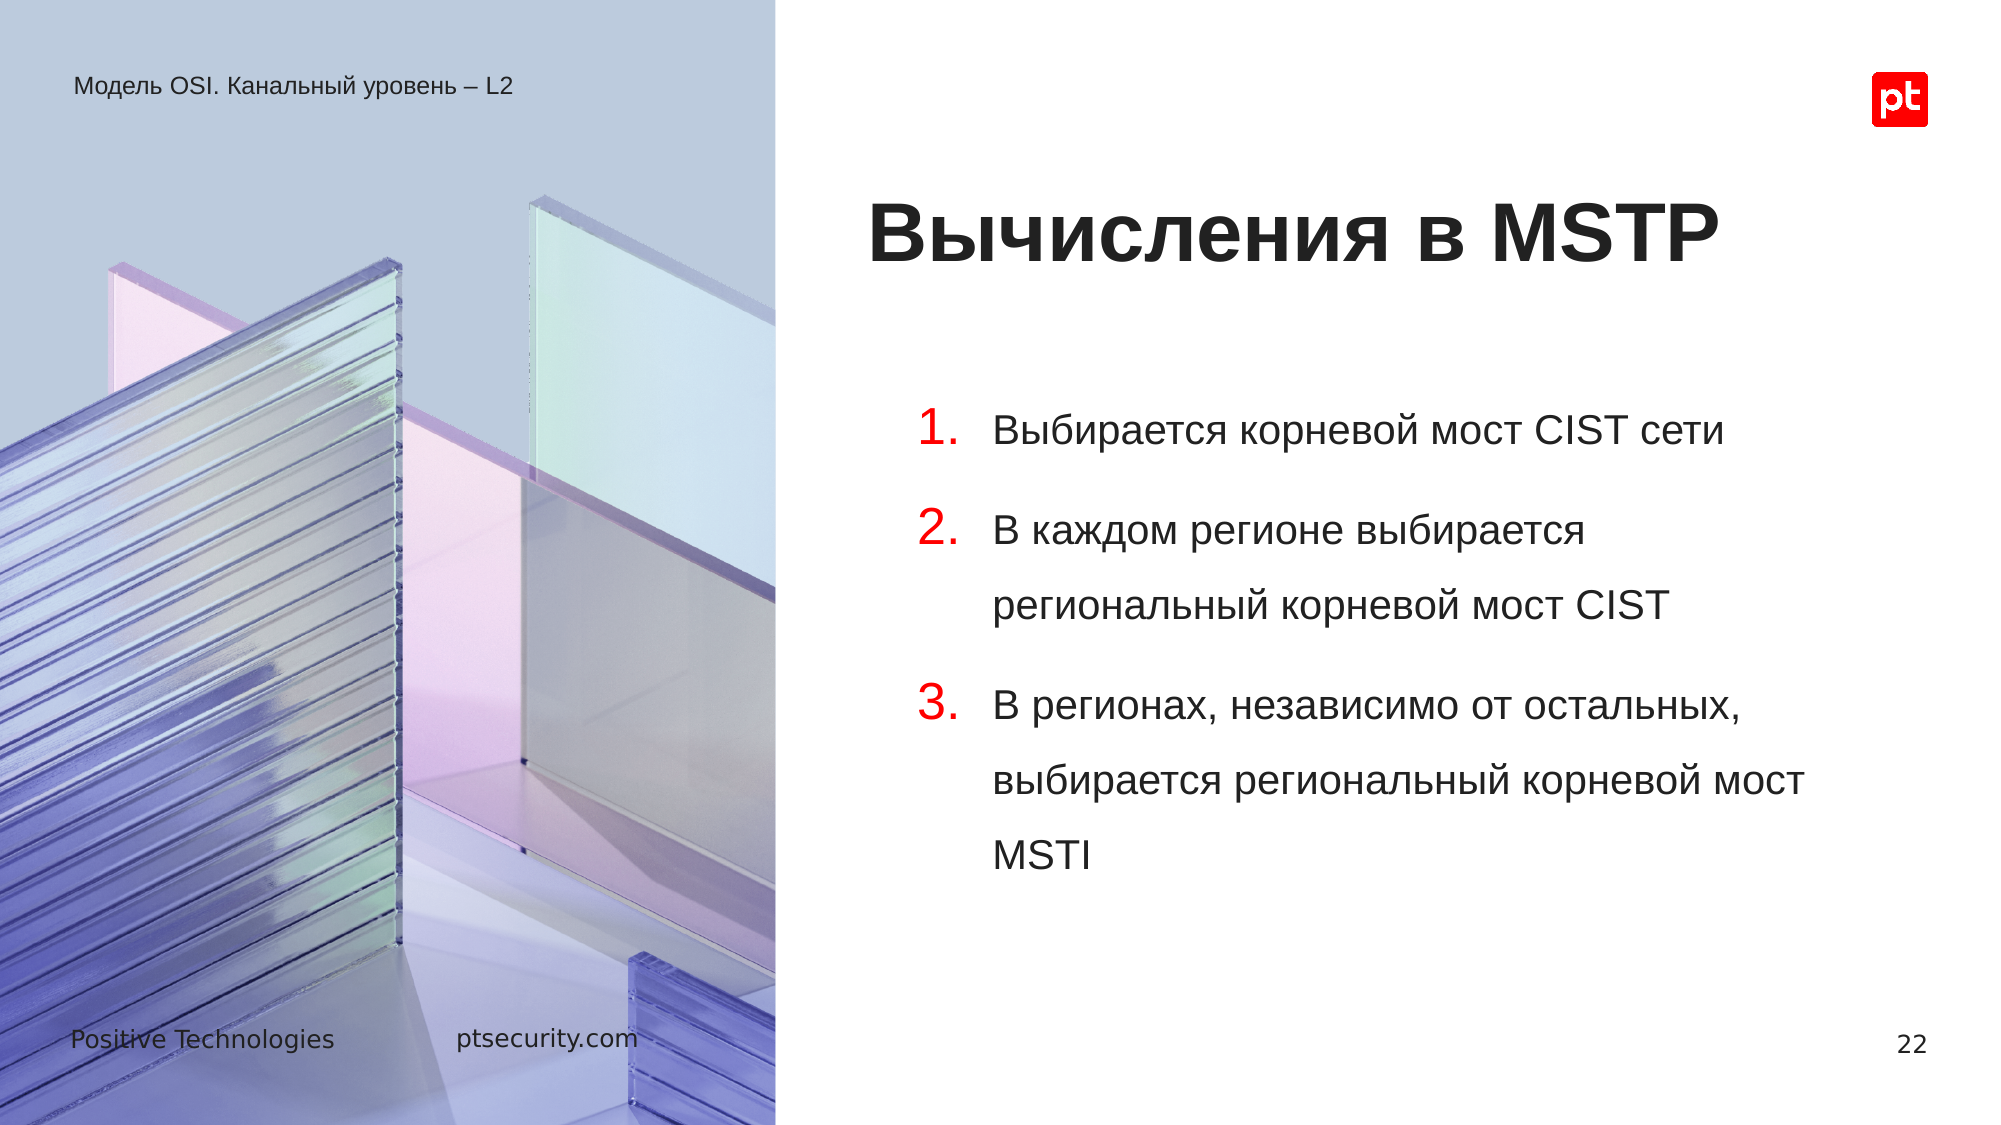

Модель OSI. Канальный уровень – L2
# Вычисления в MSTP
Выбирается корневой мост CIST сети
В каждом регионе выбирается региональный корневой мост CIST
В регионах, независимо от остальных, выбирается региональный корневой мост MSTI
22